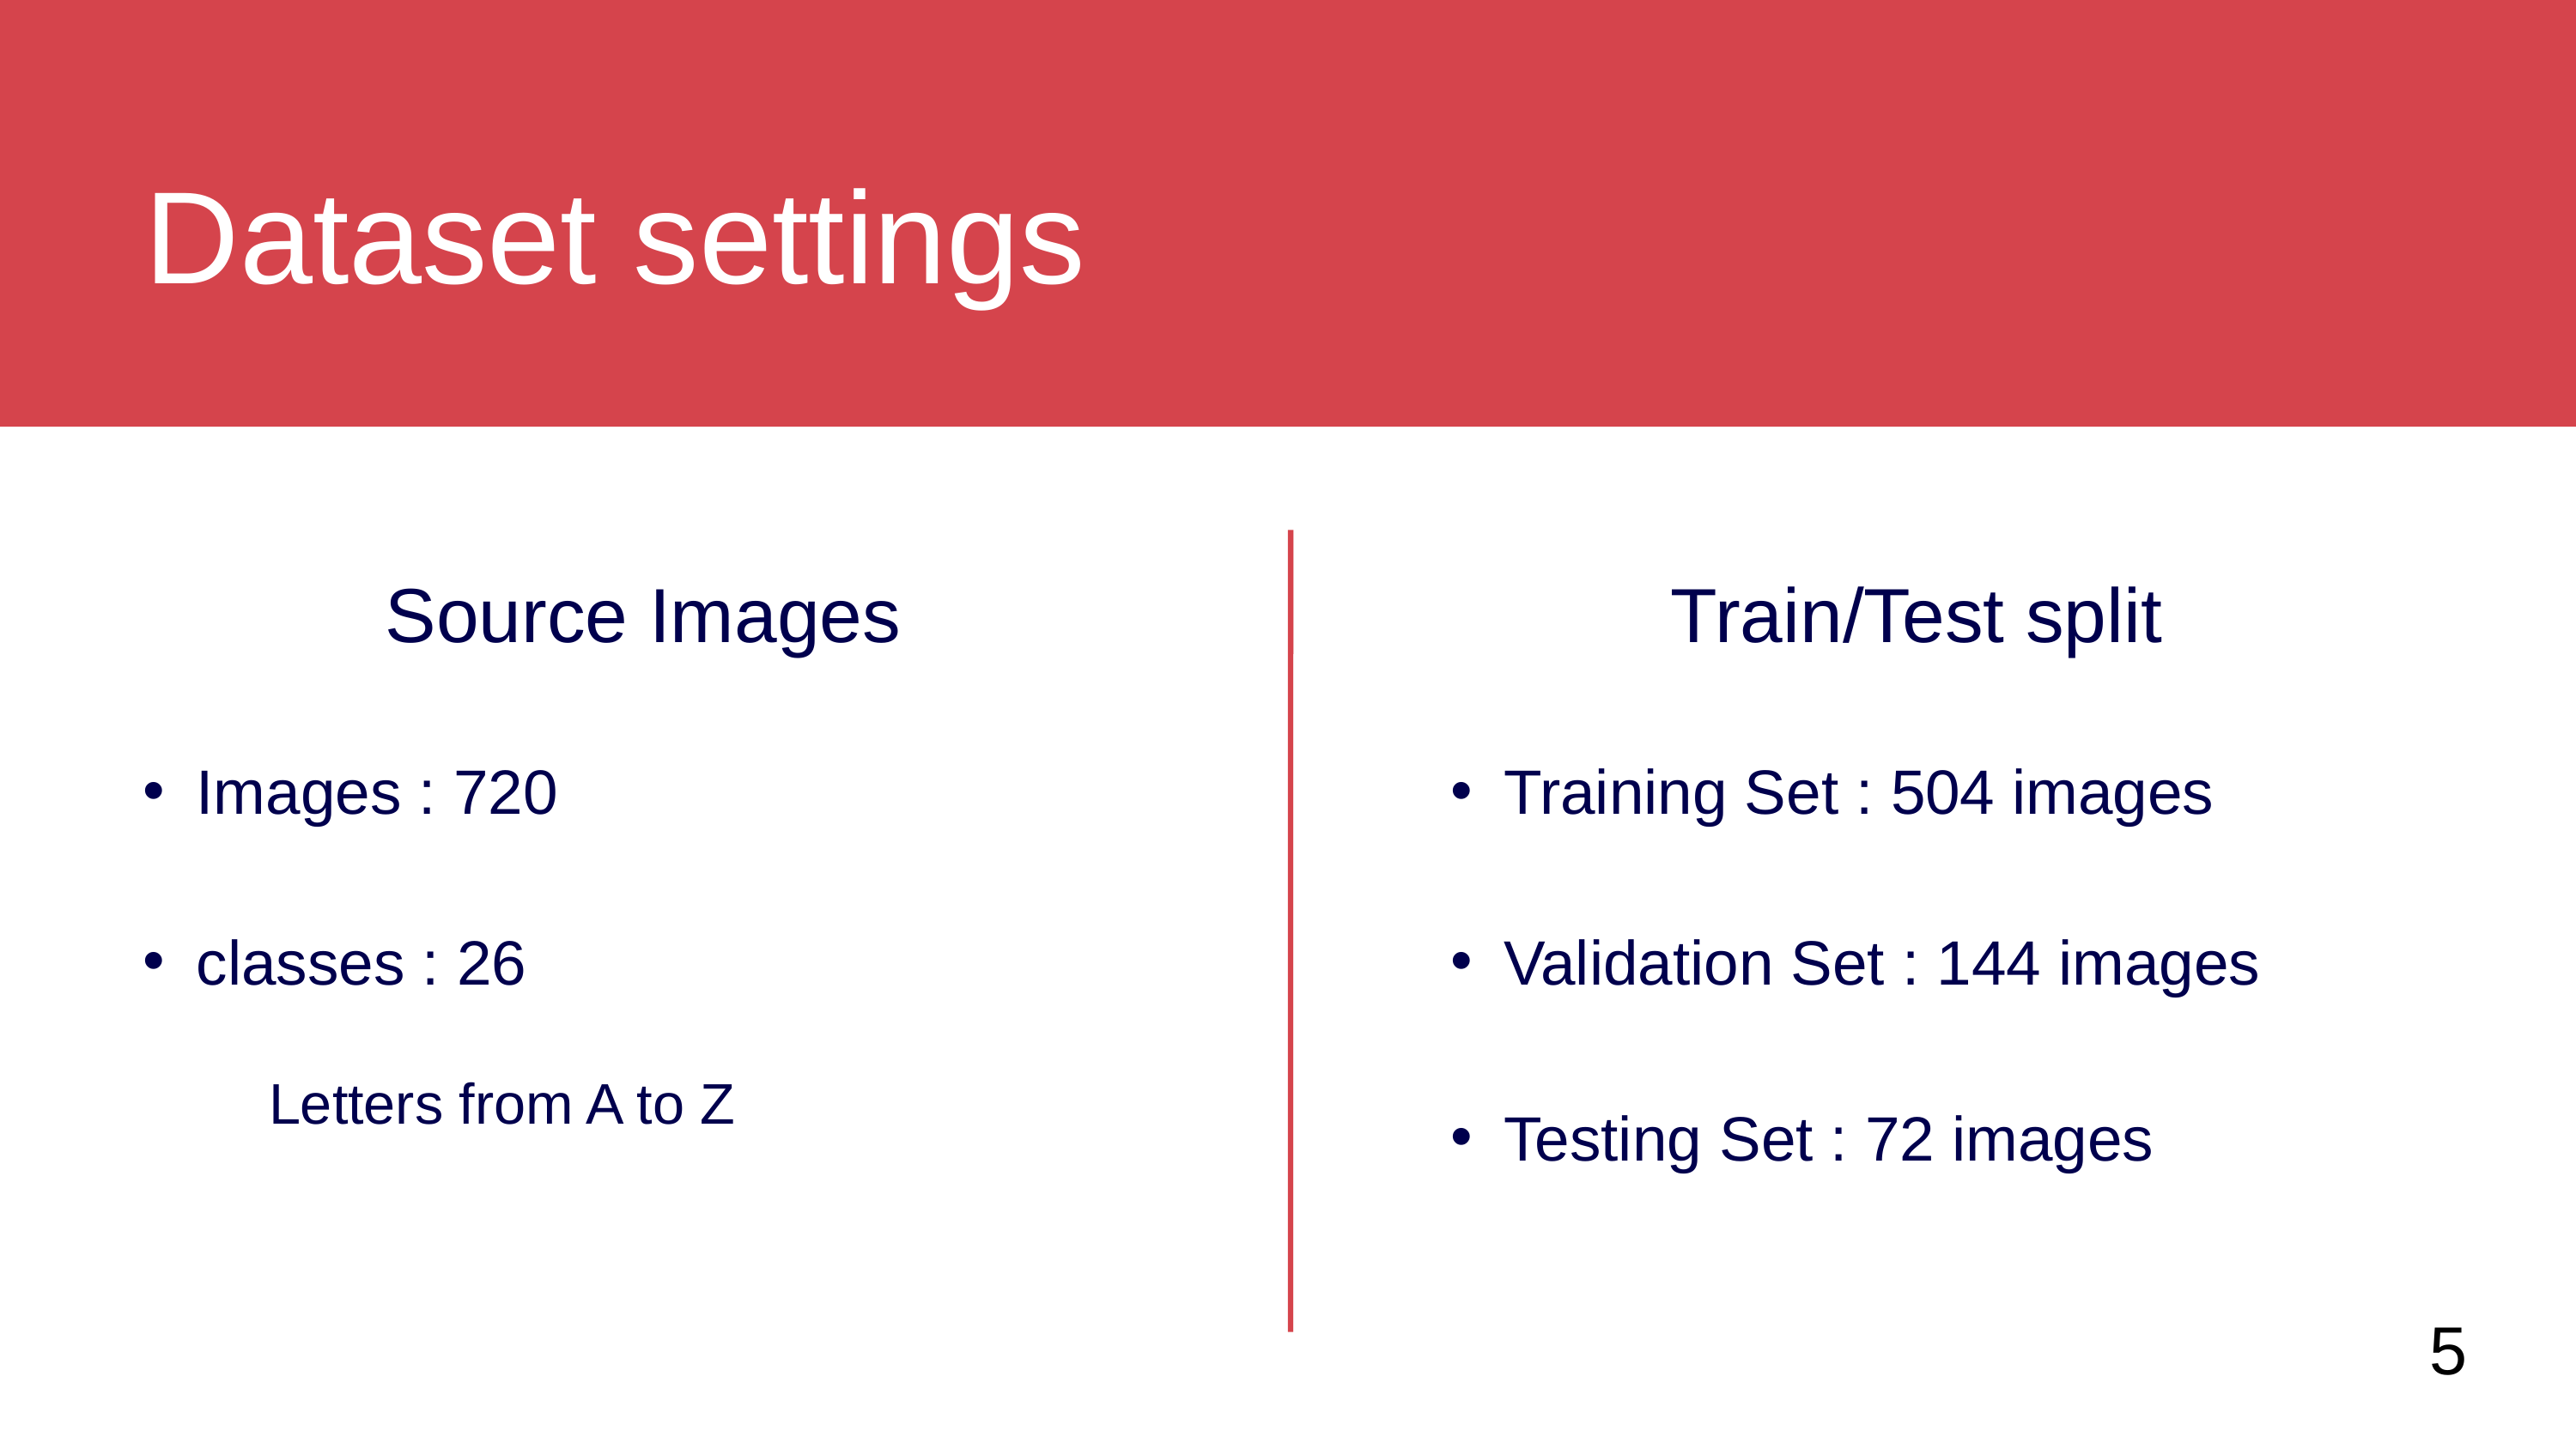

Dataset settings
Source Images
Train/Test split

Images : 720
Training Set : 504 images
classes : 26
Validation Set : 144 images
Letters from A to Z
Testing Set : 72 images
5